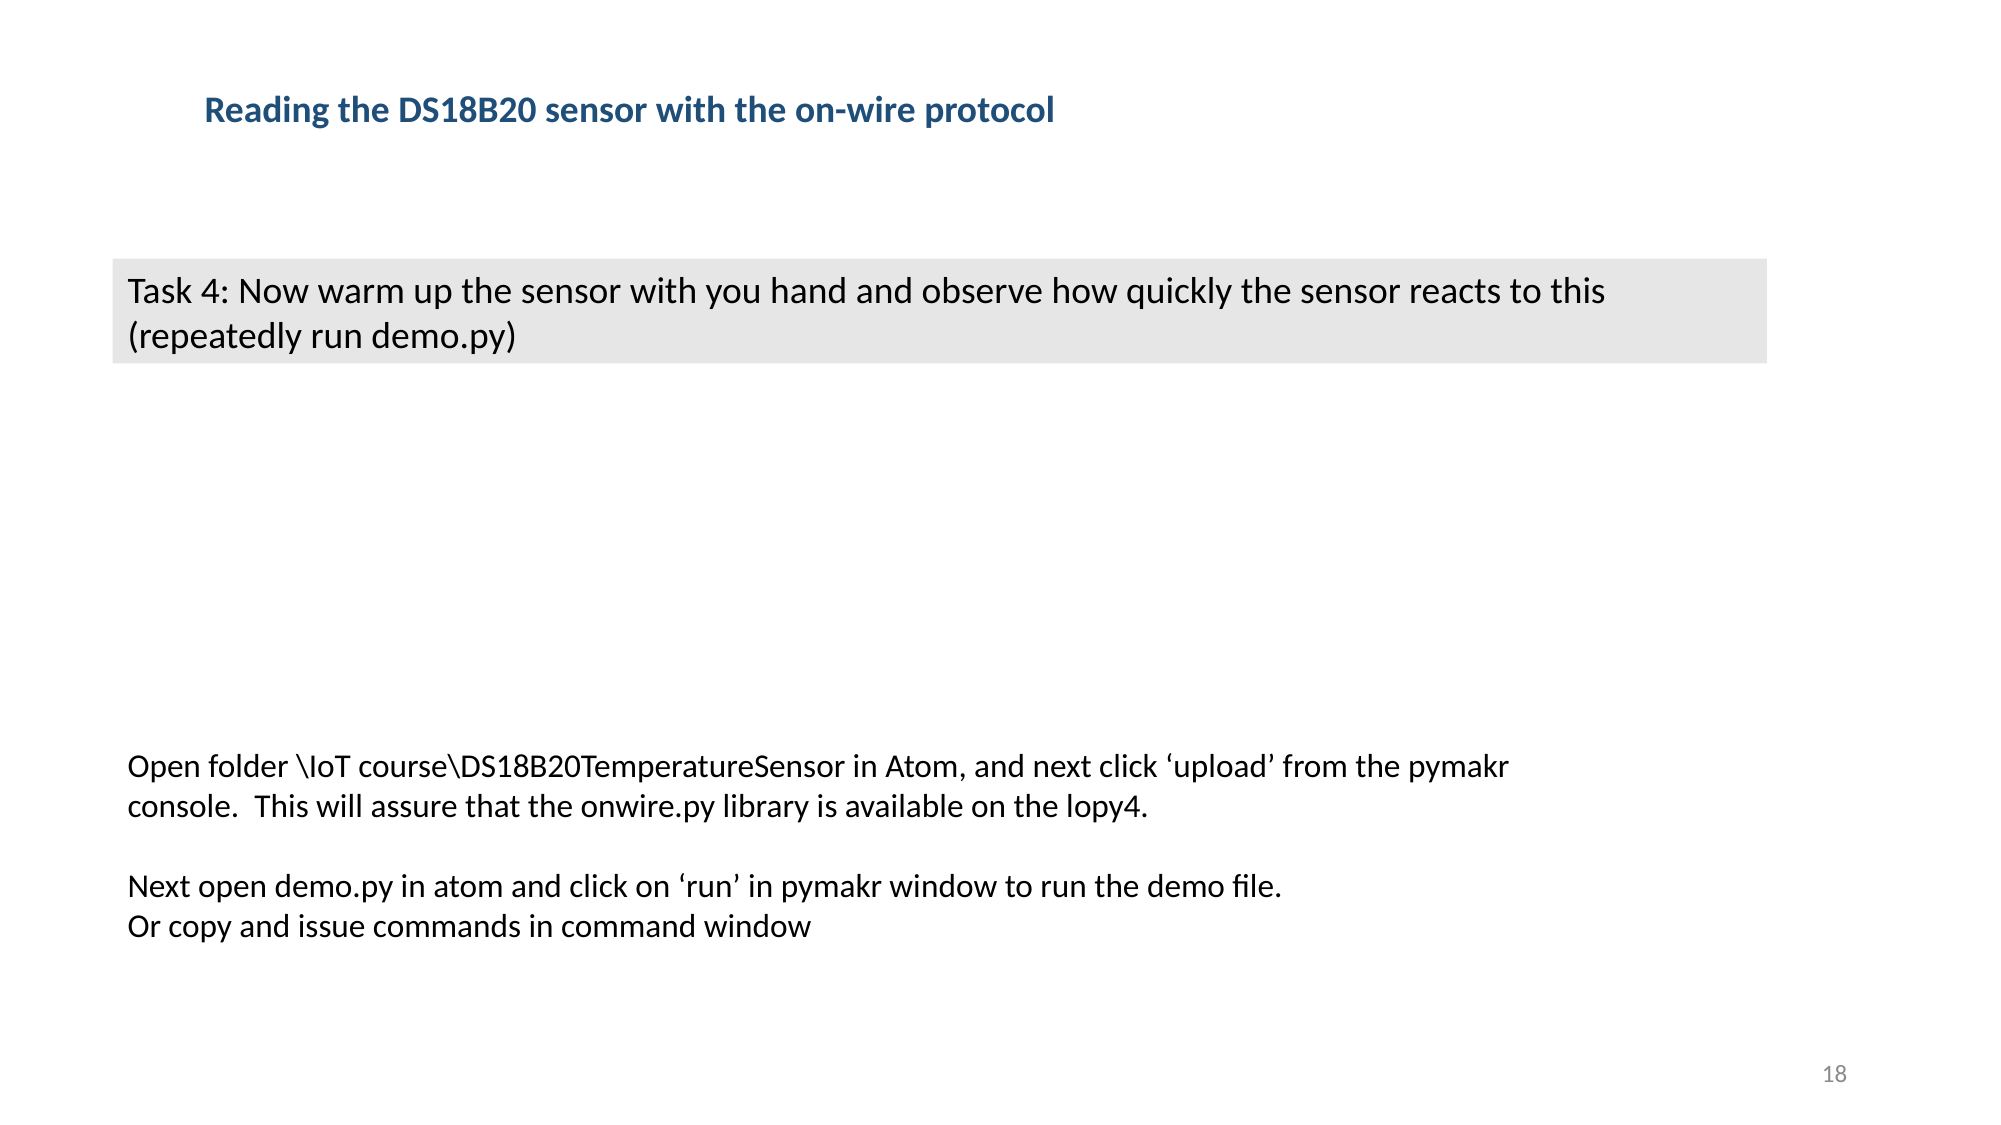

Reading the DS18B20 sensor with the on-wire protocol
Task 4: Now warm up the sensor with you hand and observe how quickly the sensor reacts to this (repeatedly run demo.py)
Open folder \IoT course\DS18B20TemperatureSensor in Atom, and next click ‘upload’ from the pymakr console.  This will assure that the onwire.py library is available on the lopy4.

Next open demo.py in atom and click on ‘run’ in pymakr window to run the demo file.
Or copy and issue commands in command window
18